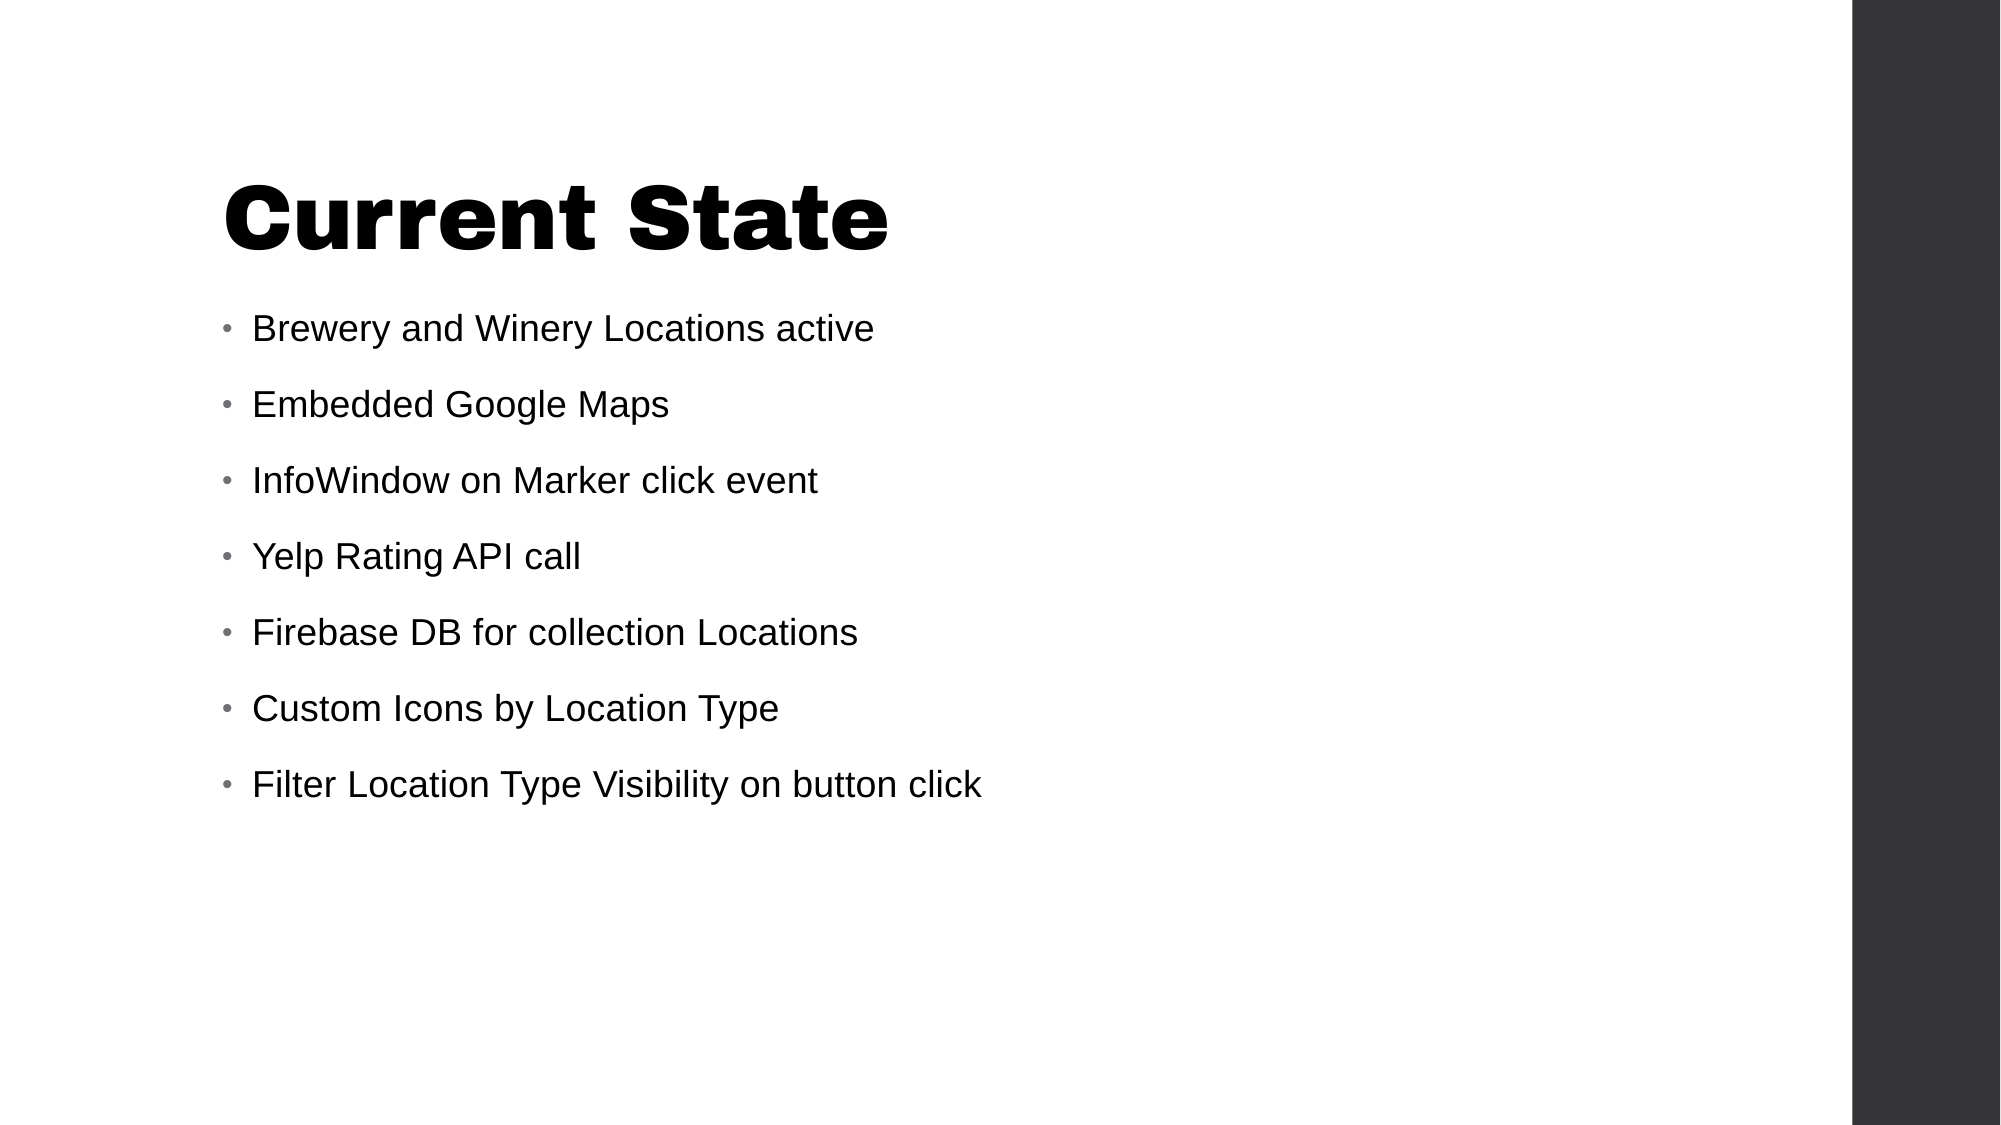

# Current State
Brewery and Winery Locations active
Embedded Google Maps
InfoWindow on Marker click event
Yelp Rating API call
Firebase DB for collection Locations
Custom Icons by Location Type
Filter Location Type Visibility on button click